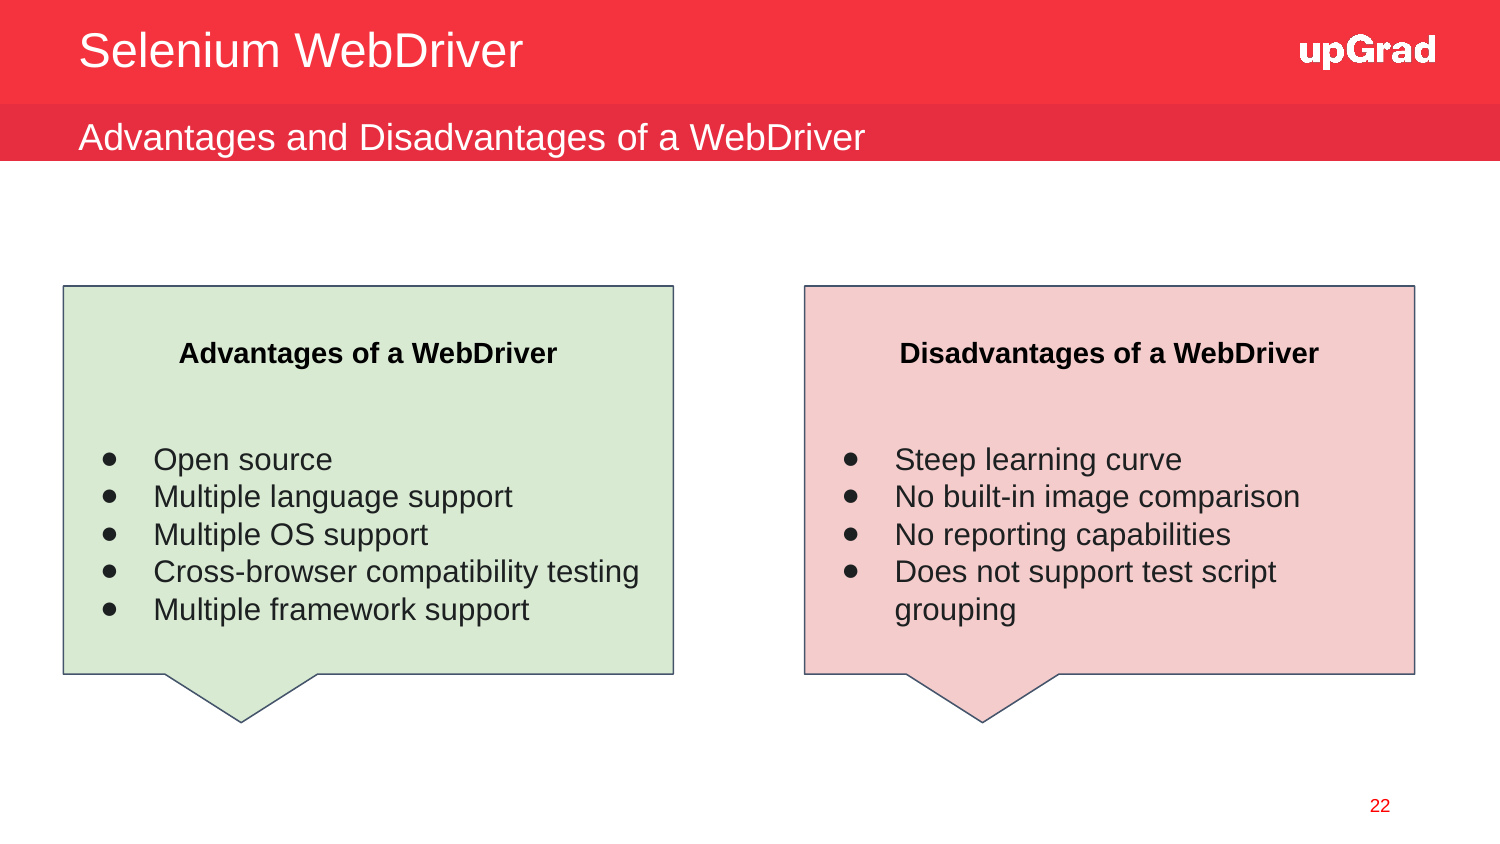

Selenium WebDriver
Advantages and Disadvantages of a WebDriver

Advantages of a WebDriver

Open source
Multiple language support
Multiple OS support
Cross-browser compatibility testing
Multiple framework support
Disadvantages of a WebDriver

Steep learning curve
No built-in image comparison
No reporting capabilities
Does not support test script grouping
22